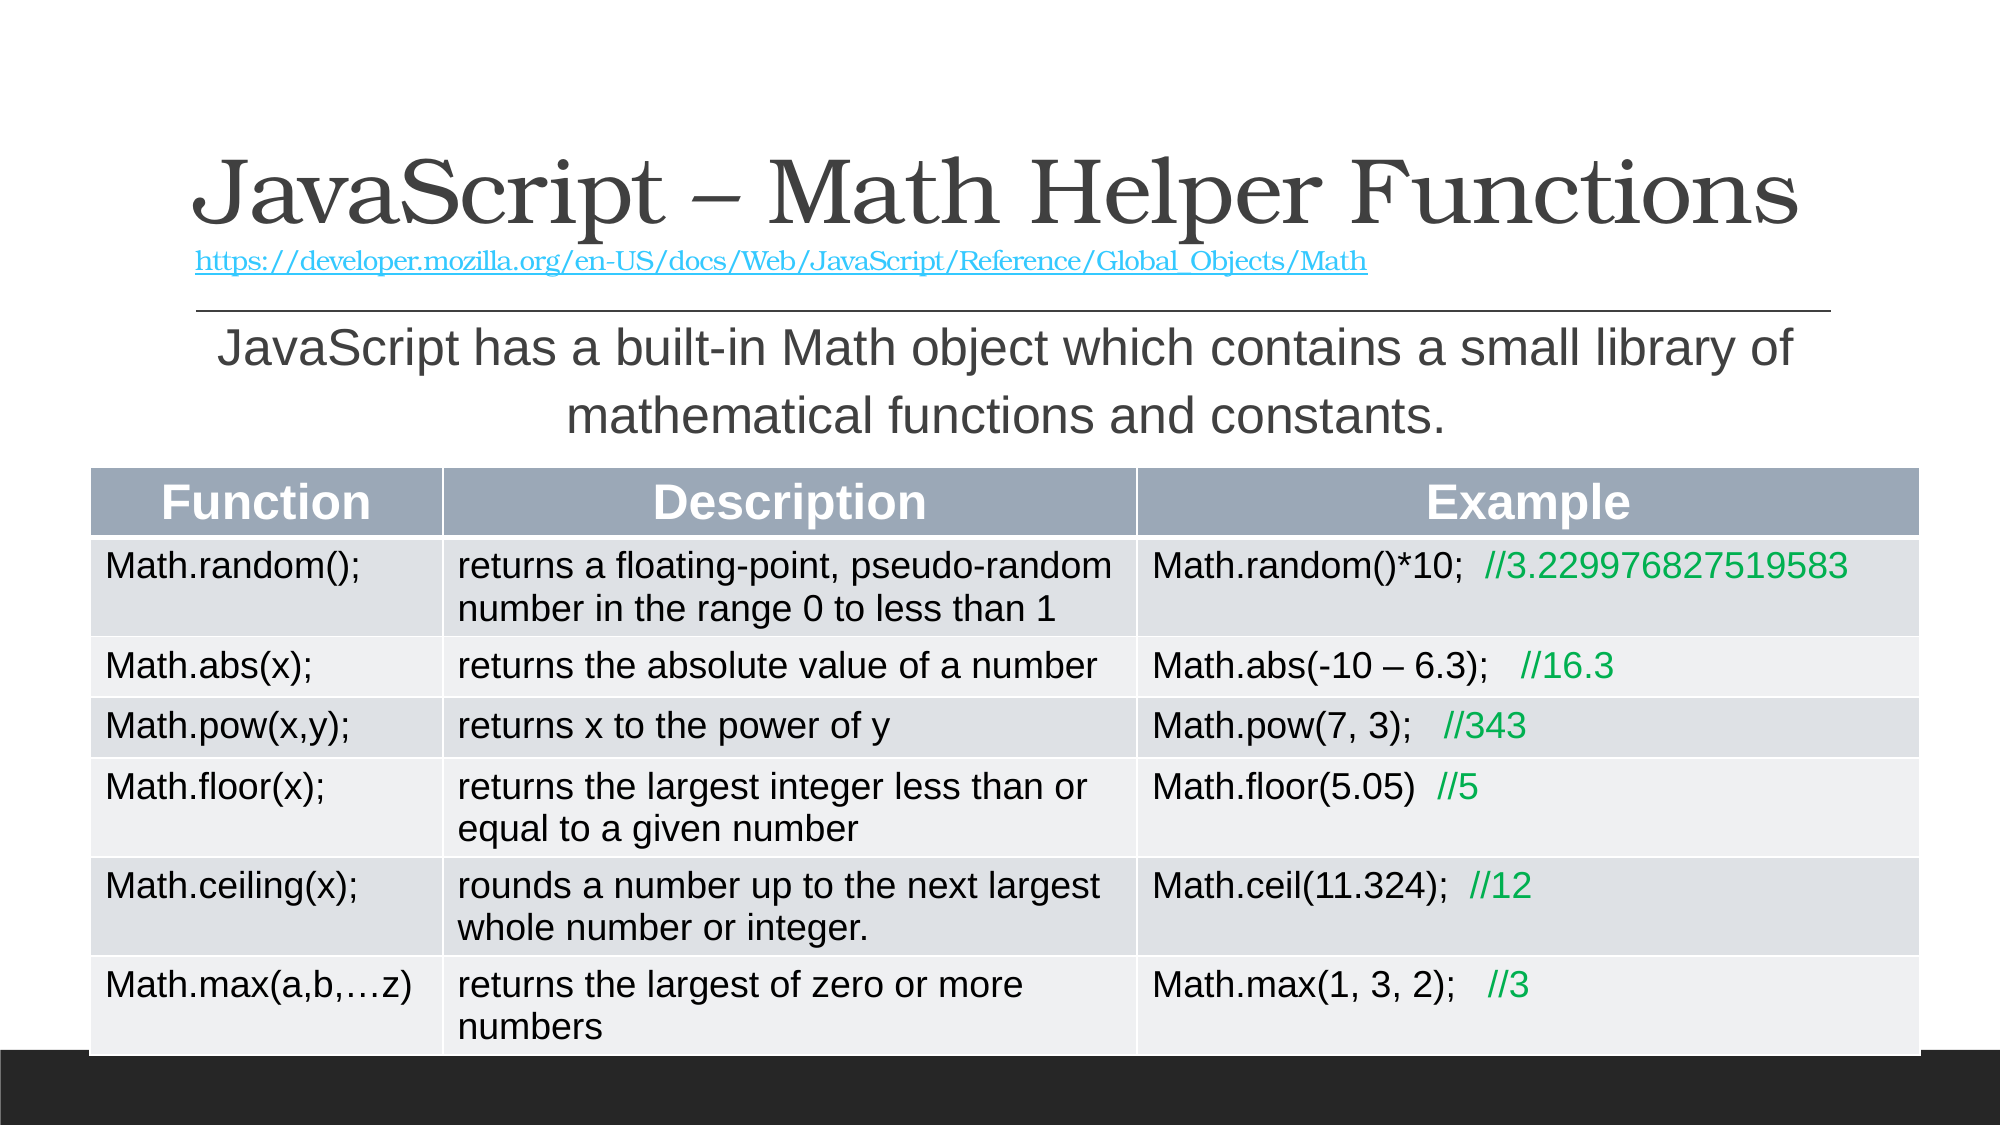

# JavaScript – Math Helper Functions https://developer.mozilla.org/en-US/docs/Web/JavaScript/Reference/Global_Objects/Math
JavaScript has a built-in Math object which contains a small library of mathematical functions and constants.
| Function | Description | Example |
| --- | --- | --- |
| Math.random(); | returns a floating-point, pseudo-random number in the range 0 to less than 1 | Math.random()\*10; //3.229976827519583 |
| Math.abs(x); | returns the absolute value of a number | Math.abs(-10 – 6.3); //16.3 |
| Math.pow(x,y); | returns x to the power of y | Math.pow(7, 3); //343 |
| Math.floor(x); | returns the largest integer less than or equal to a given number | Math.floor(5.05) //5 |
| Math.ceiling(x); | rounds a number up to the next largest whole number or integer. | Math.ceil(11.324); //12 |
| Math.max(a,b,…z) | returns the largest of zero or more numbers | Math.max(1, 3, 2); //3 |